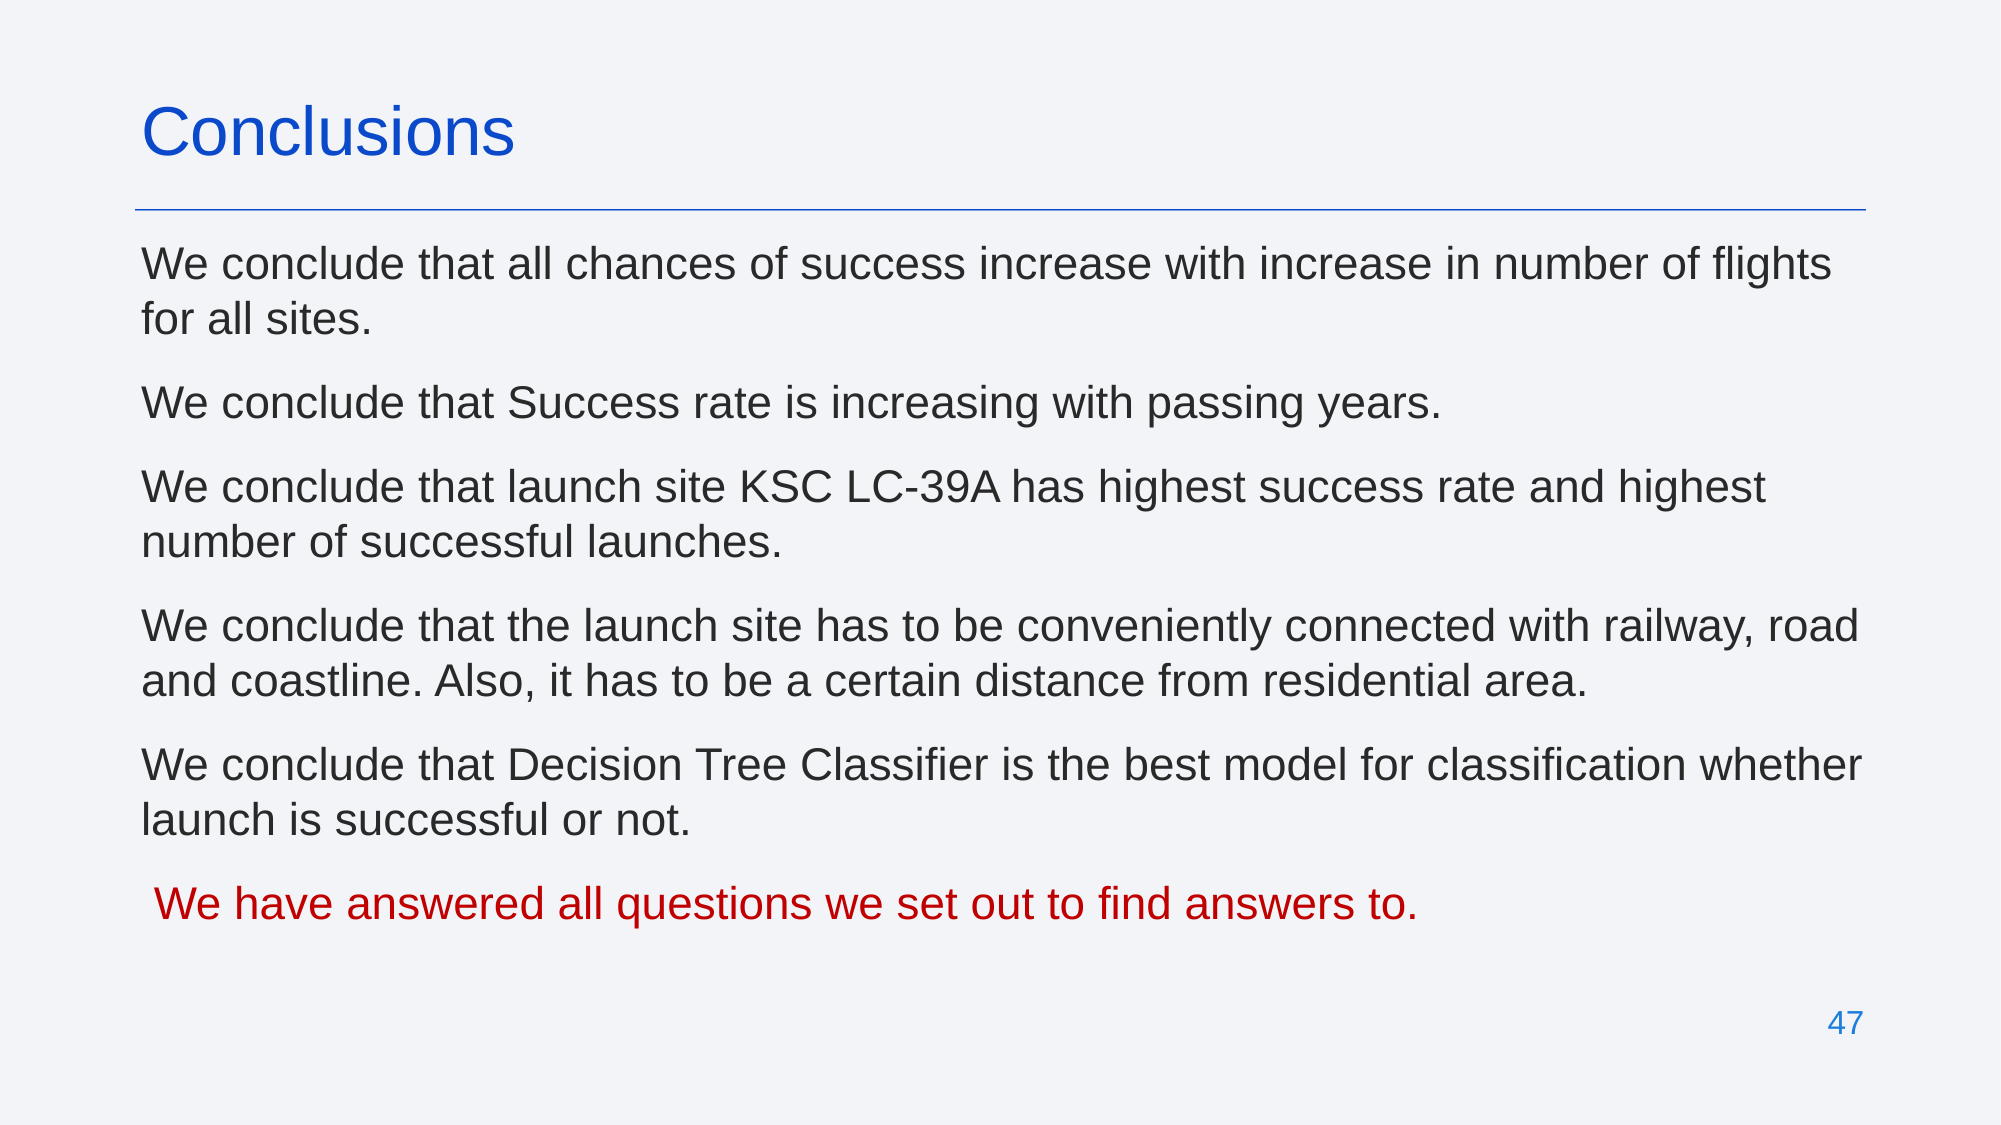

Conclusions
We conclude that all chances of success increase with increase in number of flights for all sites.
We conclude that Success rate is increasing with passing years.
We conclude that launch site KSC LC-39A has highest success rate and highest number of successful launches.
We conclude that the launch site has to be conveniently connected with railway, road and coastline. Also, it has to be a certain distance from residential area.
We conclude that Decision Tree Classifier is the best model for classification whether launch is successful or not.
 We have answered all questions we set out to find answers to.
47